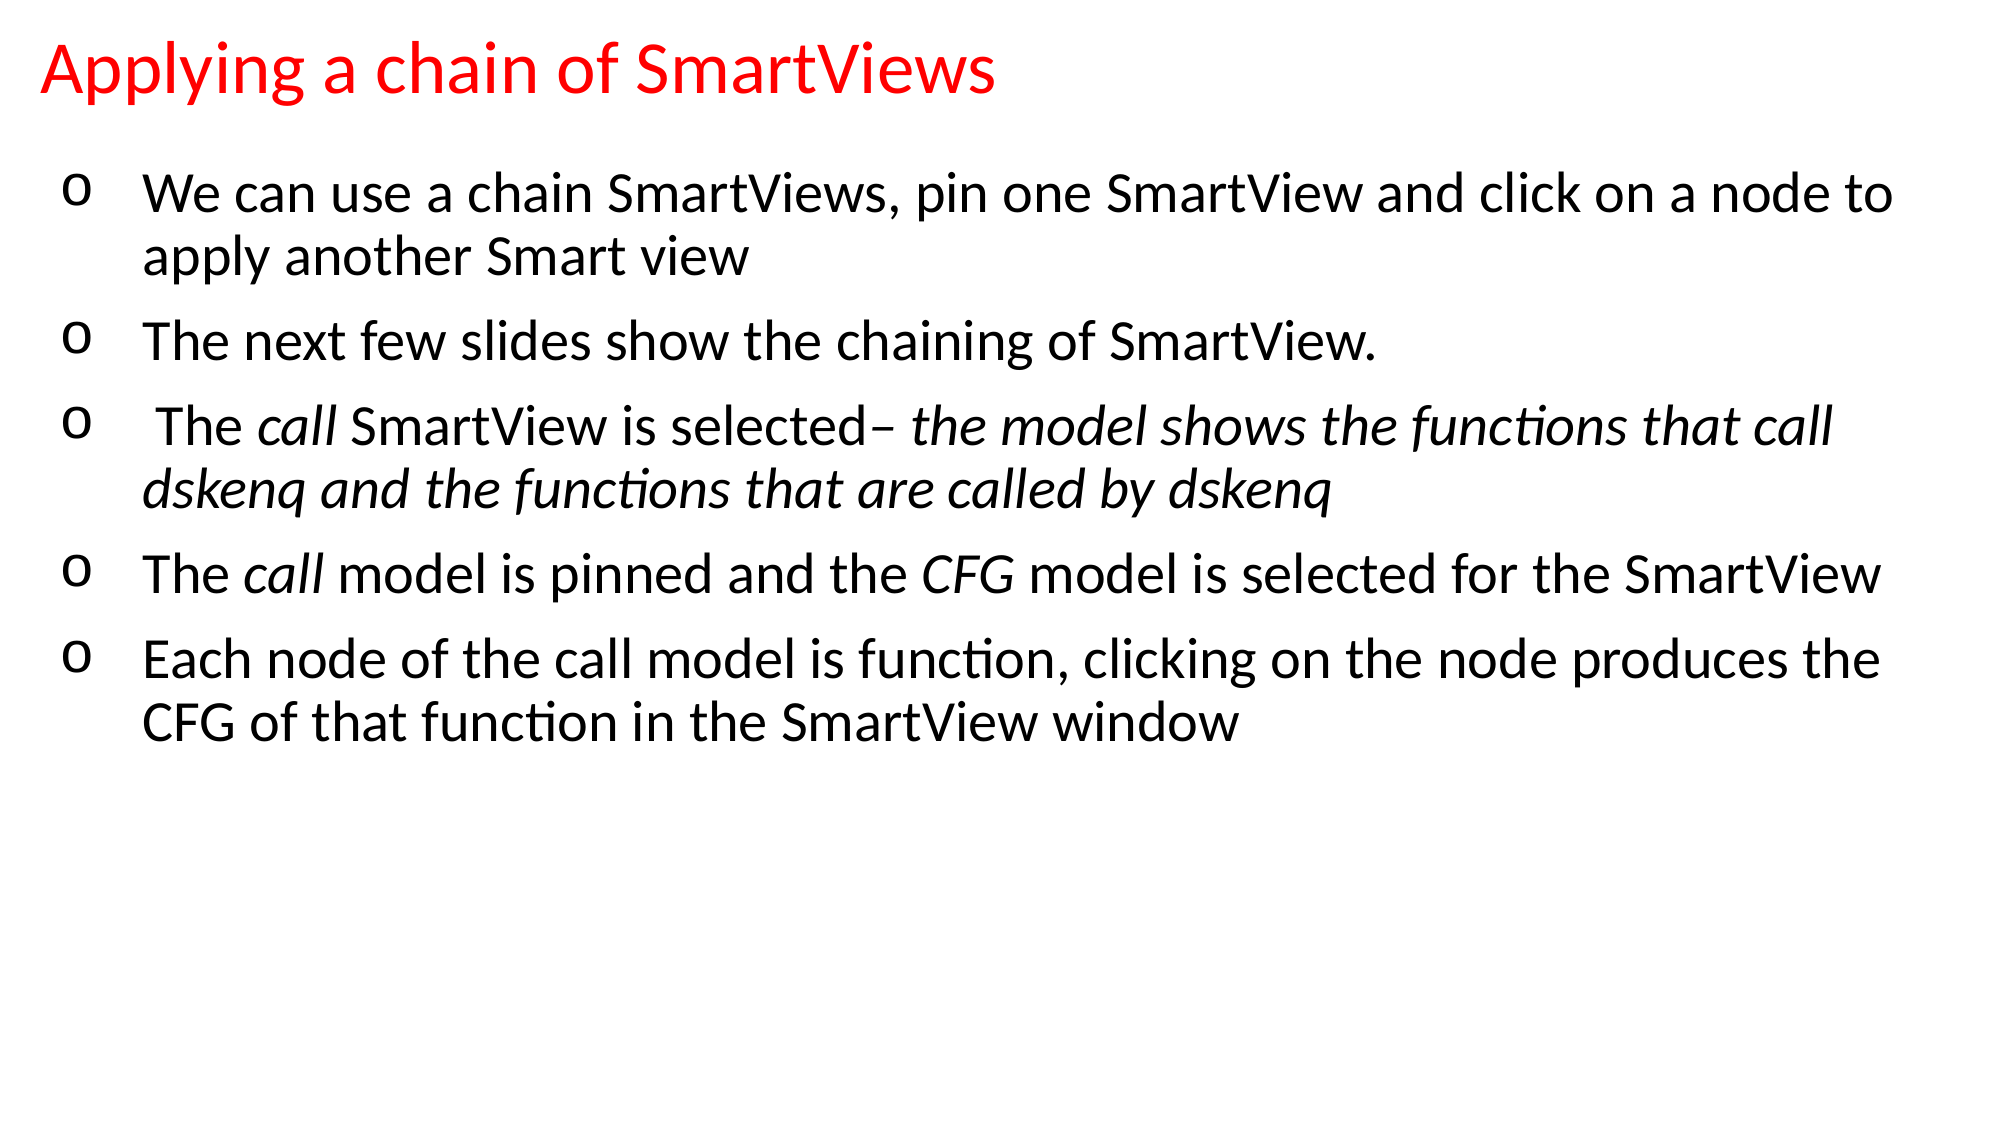

# Applying a chain of SmartViews
We can use a chain SmartViews, pin one SmartView and click on a node to apply another Smart view
The next few slides show the chaining of SmartView.
 The call SmartView is selected– the model shows the functions that call dskenq and the functions that are called by dskenq
The call model is pinned and the CFG model is selected for the SmartView
Each node of the call model is function, clicking on the node produces the CFG of that function in the SmartView window

16